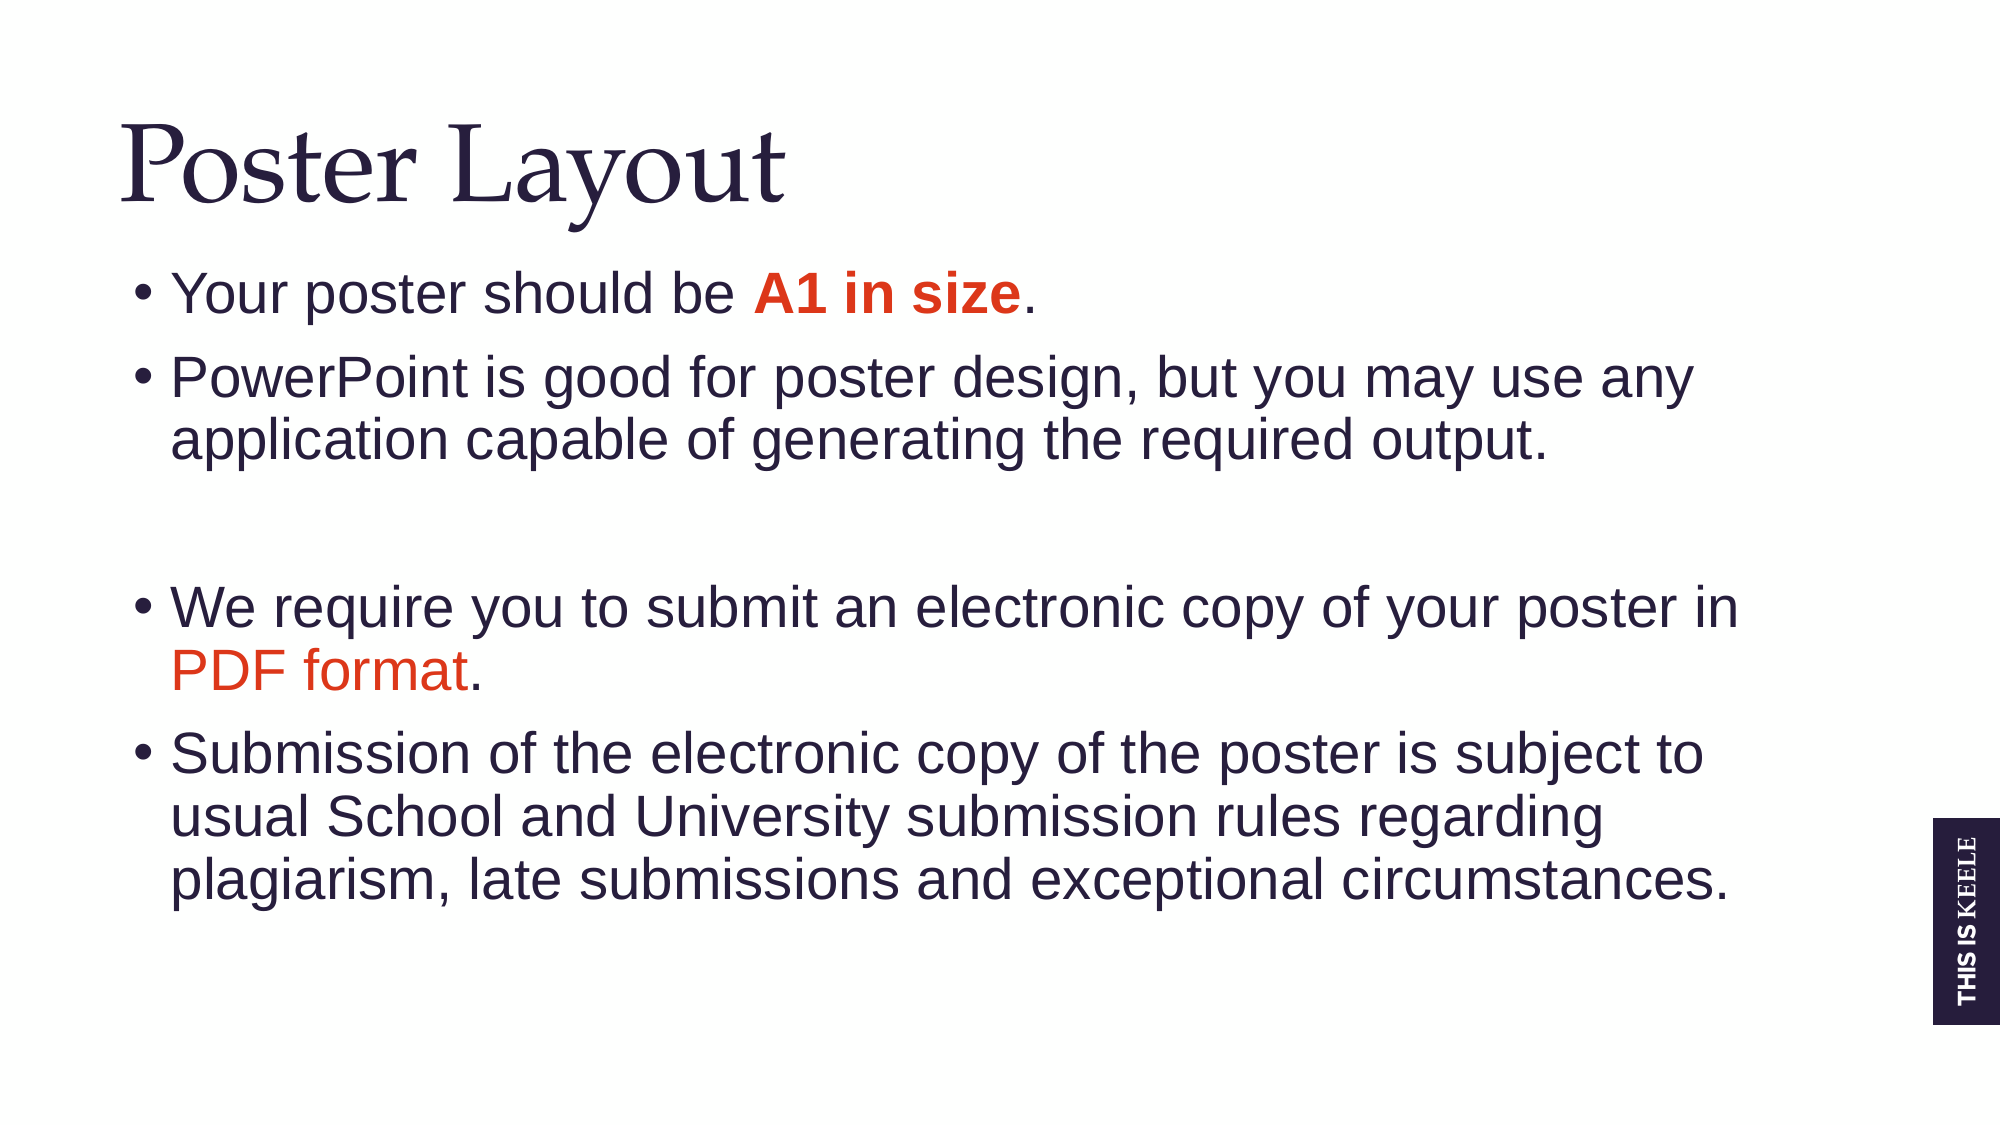

Poster Layout
Your poster should be A1 in size.
PowerPoint is good for poster design, but you may use any application capable of generating the required output.

We require you to submit an electronic copy of your poster in PDF format.
Submission of the electronic copy of the poster is subject to usual School and University submission rules regarding plagiarism, late submissions and exceptional circumstances.